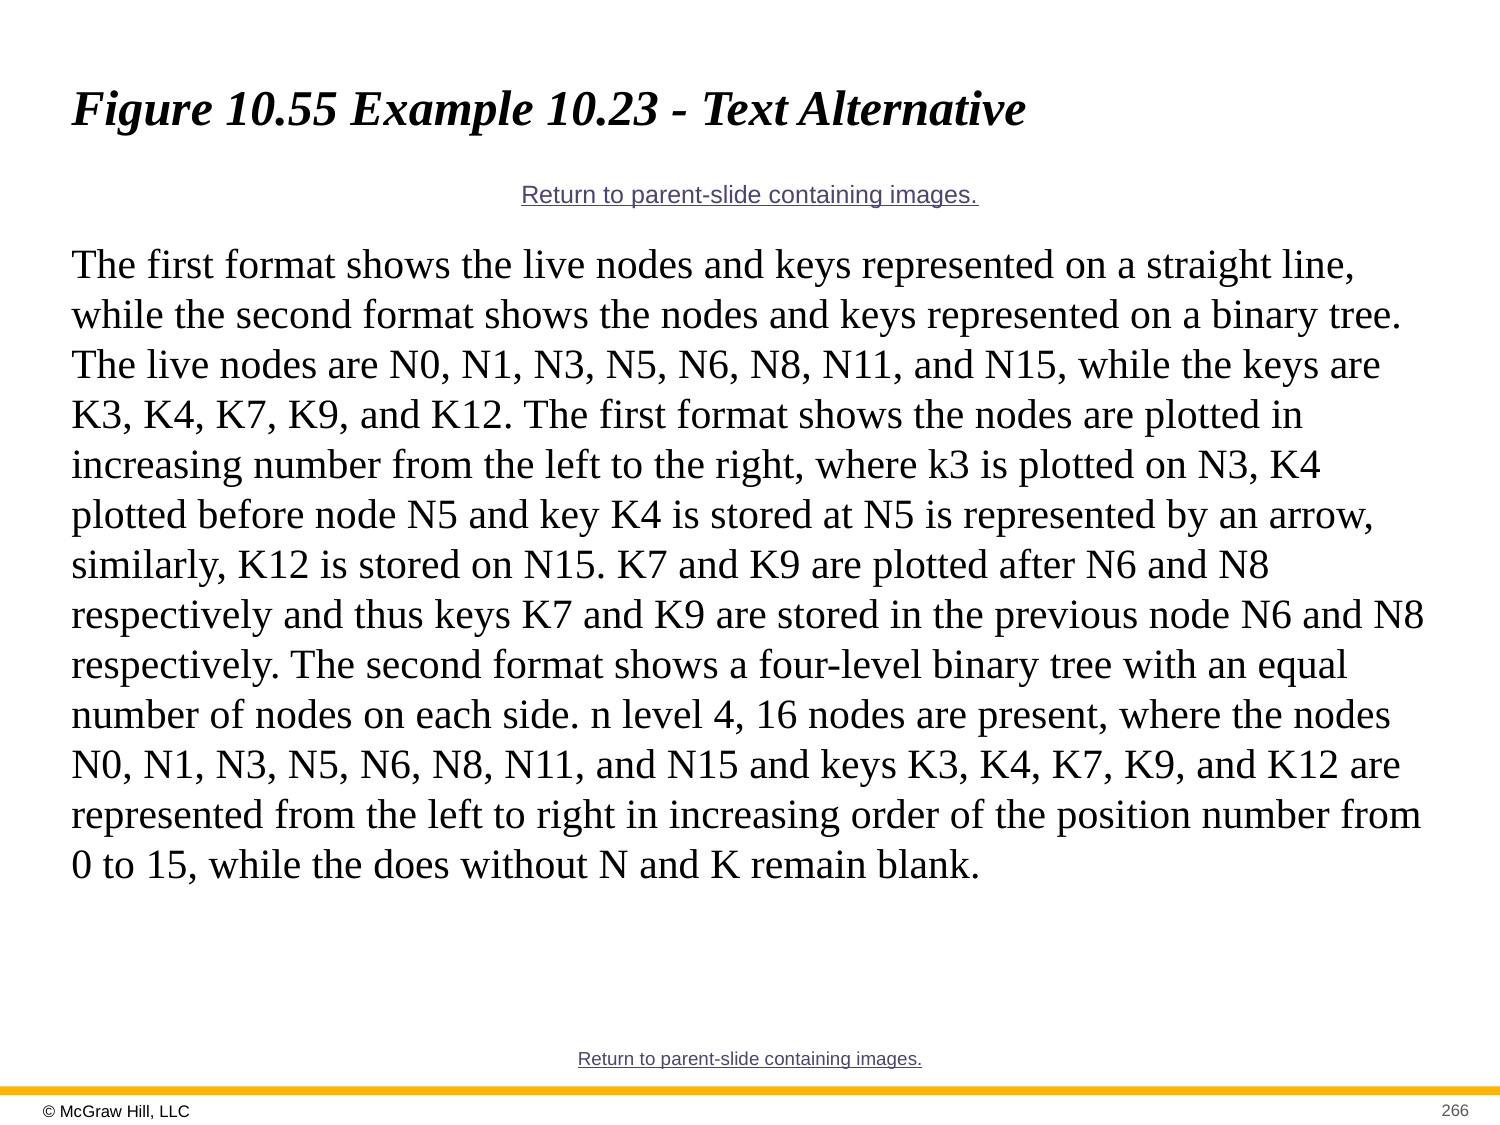

# Figure 10.55 Example 10.23 - Text Alternative
Return to parent-slide containing images.
The first format shows the live nodes and keys represented on a straight line, while the second format shows the nodes and keys represented on a binary tree. The live nodes are N0, N1, N3, N5, N6, N8, N11, and N15, while the keys are K3, K4, K7, K9, and K12. The first format shows the nodes are plotted in increasing number from the left to the right, where k3 is plotted on N3, K4 plotted before node N5 and key K4 is stored at N5 is represented by an arrow, similarly, K12 is stored on N15. K7 and K9 are plotted after N6 and N8 respectively and thus keys K7 and K9 are stored in the previous node N6 and N8 respectively. The second format shows a four-level binary tree with an equal number of nodes on each side. n level 4, 16 nodes are present, where the nodes N0, N1, N3, N5, N6, N8, N11, and N15 and keys K3, K4, K7, K9, and K12 are represented from the left to right in increasing order of the position number from 0 to 15, while the does without N and K remain blank.
Return to parent-slide containing images.
266